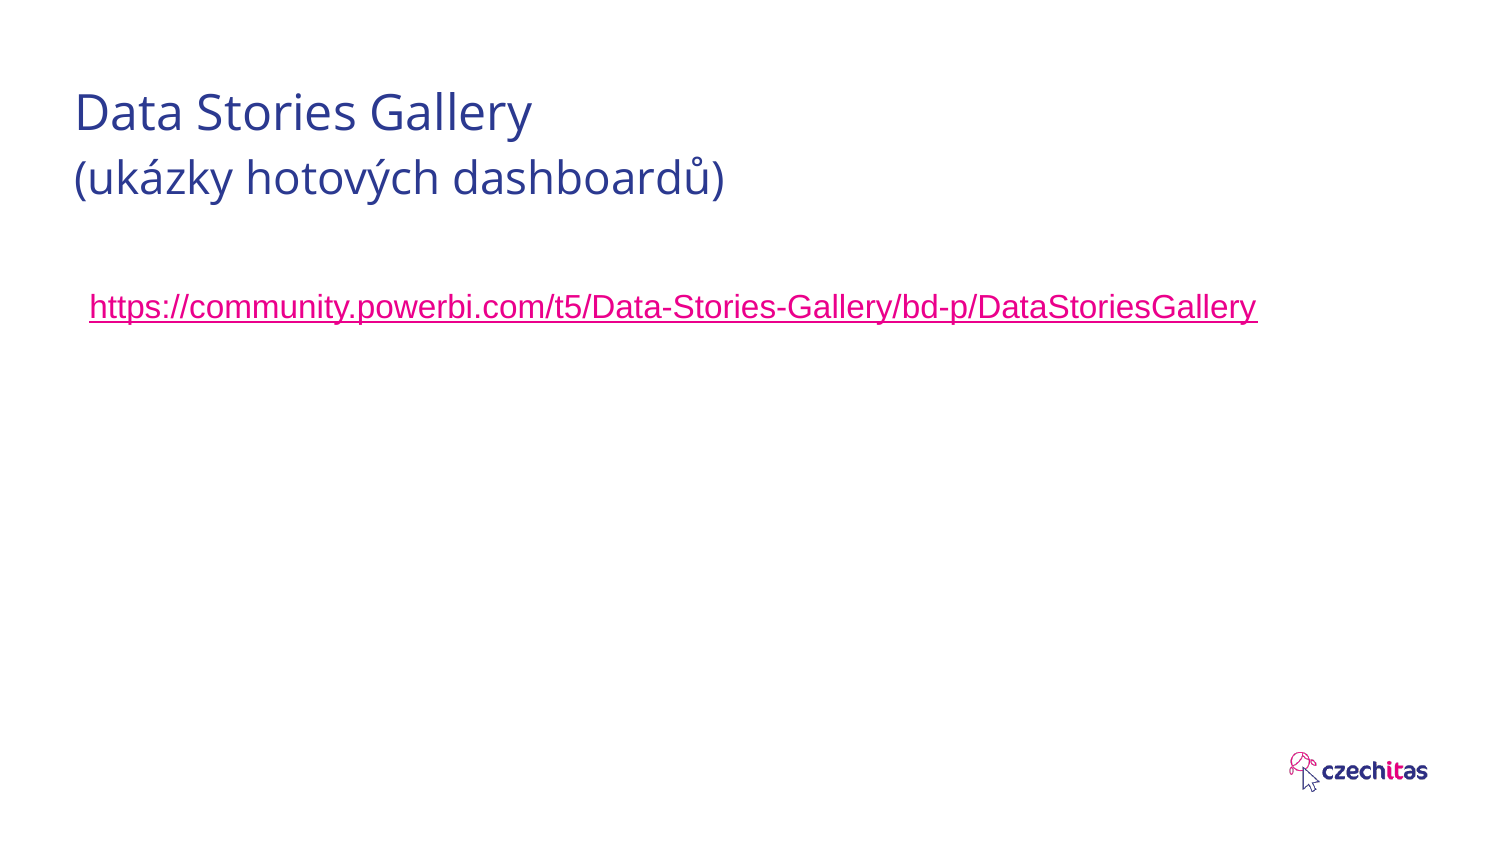

Data Stories Gallery
(ukázky hotových dashboardů)
https://community.powerbi.com/t5/Data-Stories-Gallery/bd-p/DataStoriesGallery